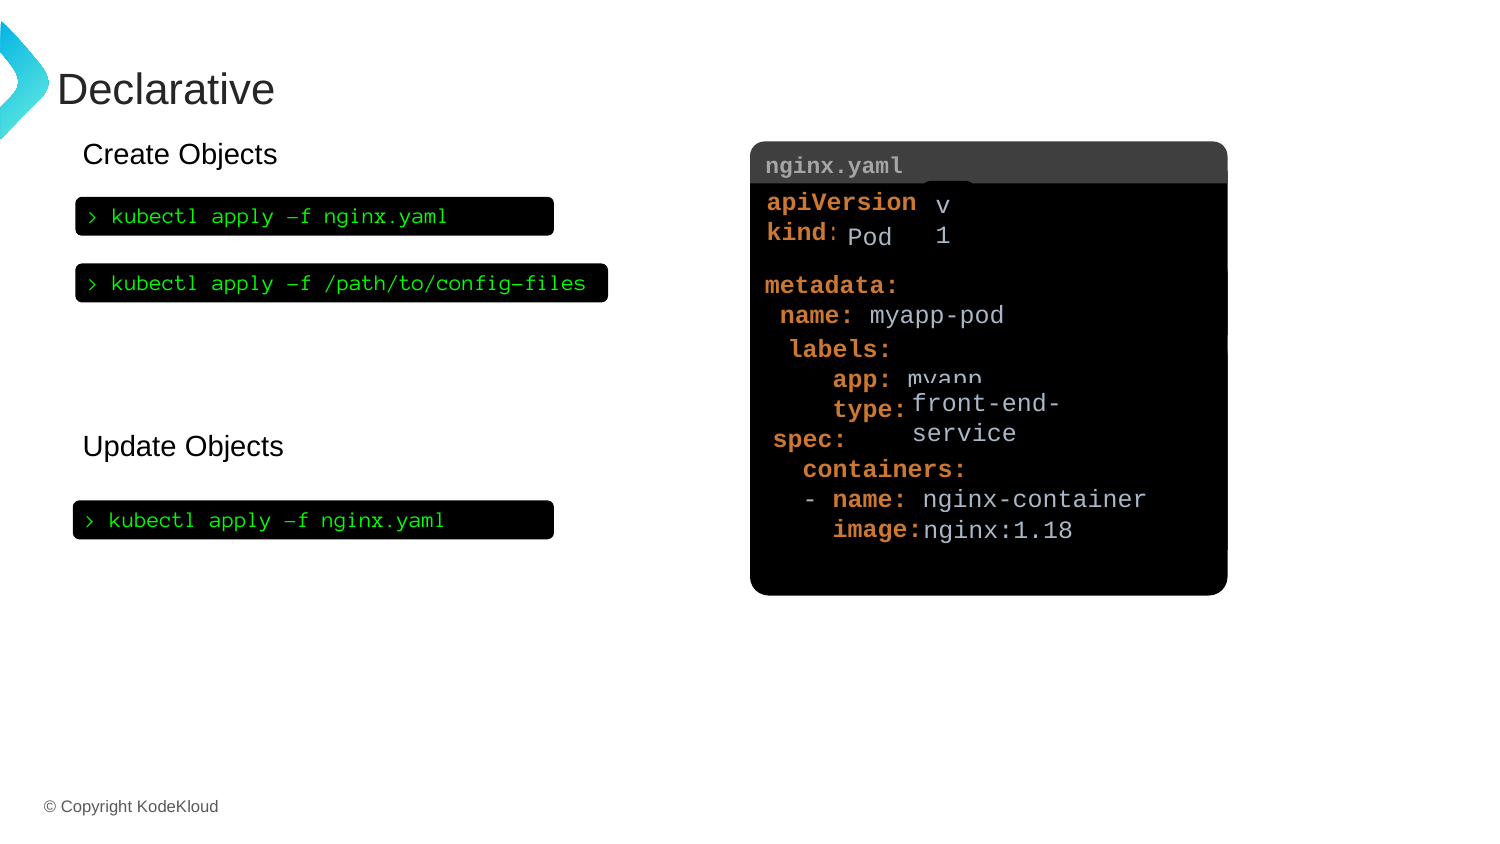

# Declarative
Create Objects
nginx.yaml
apiVersion:
kind:

v1
> kubectl apply –f nginx.yaml
Pod
metadata:
 name: myapp-pod
> kubectl apply –f /path/to/config-files
 labels:
    app: myapp
    type: front-end
spec:
  containers:
  - name: nginx-container
    image: nginx
front-end-service
Update Objects
> kubectl apply –f nginx.yaml
nginx:1.18